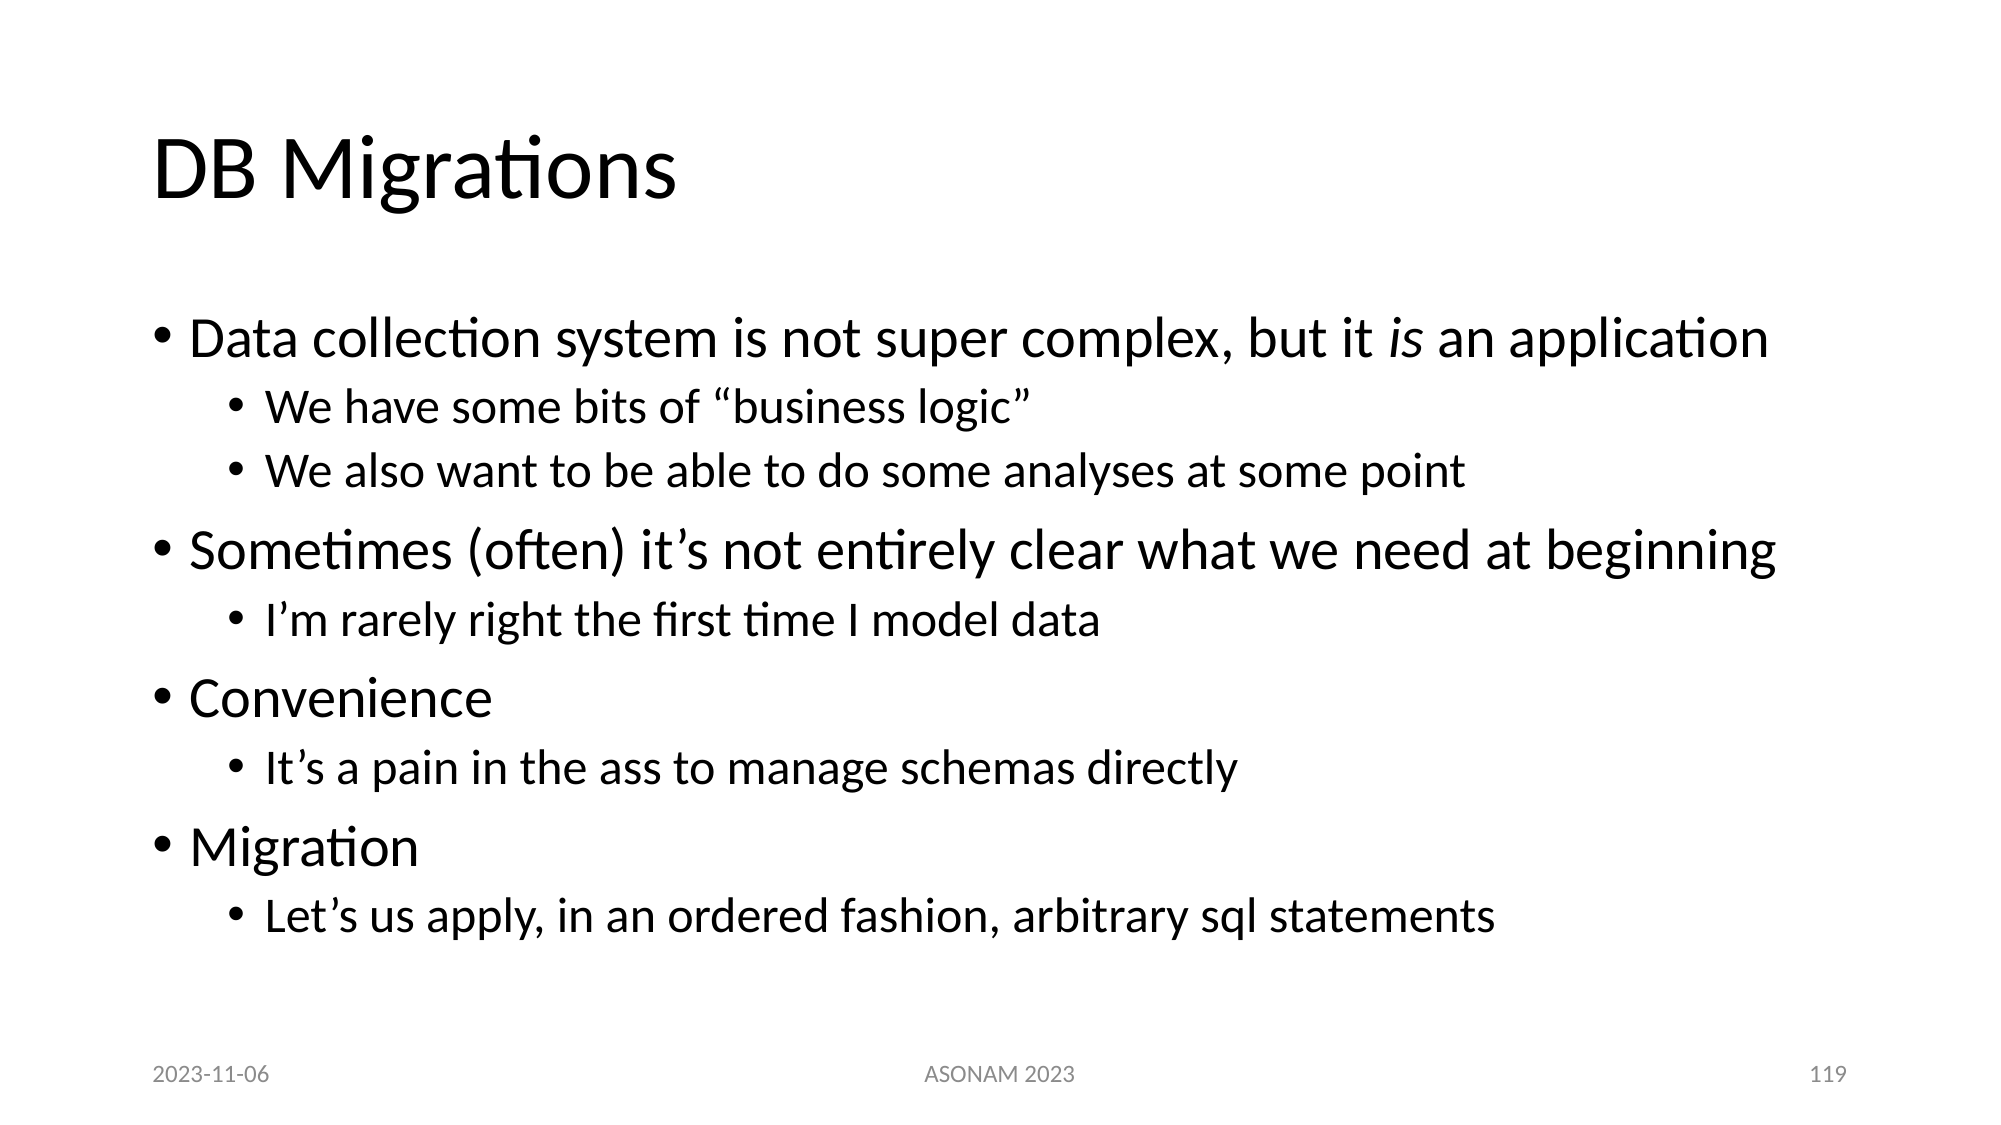

# DB Migrations
Data collection system is not super complex, but it is an application
We have some bits of “business logic”
We also want to be able to do some analyses at some point
Sometimes (often) it’s not entirely clear what we need at beginning
I’m rarely right the first time I model data
Convenience
It’s a pain in the ass to manage schemas directly
Migration
Let’s us apply, in an ordered fashion, arbitrary sql statements
2023-11-06
ASONAM 2023
119